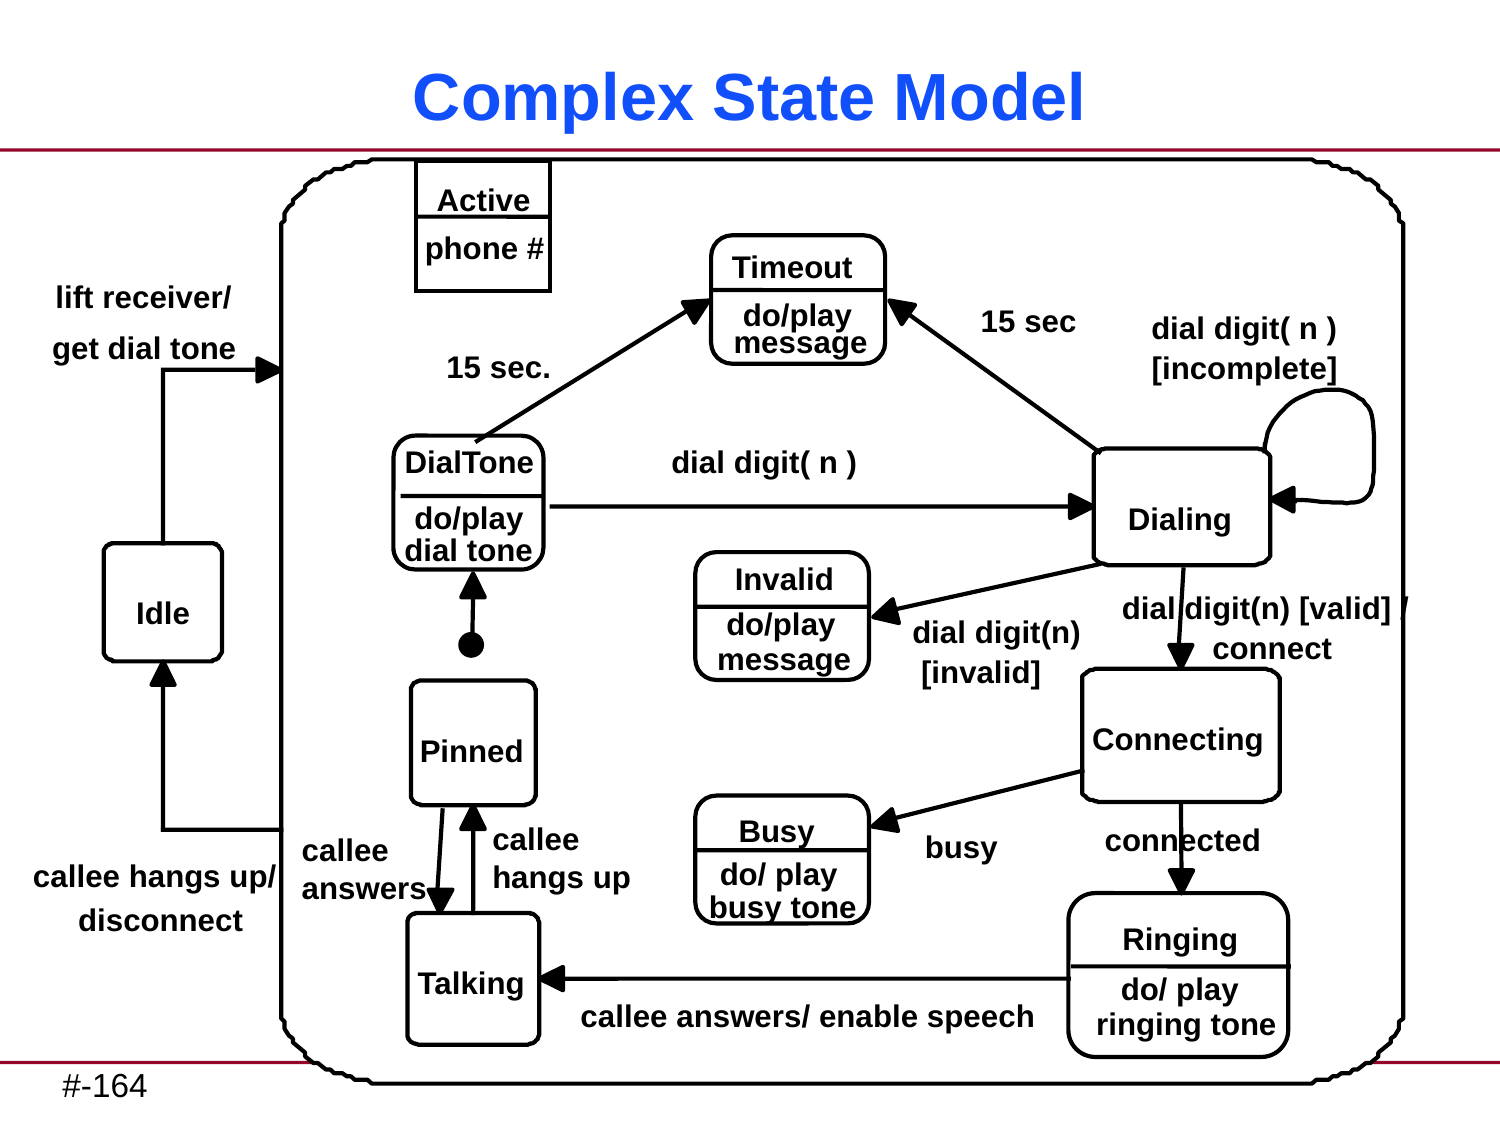

# Complex State Model

Active

phone #

Timeout

lift receiver/
do/play

15 sec
dial digit( n )

message
   get dial tone
15 sec.
[incomplete]

DialTone
dial digit( n )

do/play

Dialing

dial tone

Invalid

dial digit(n) [valid] /
Idle
do/play

dial digit(n)

connect
message

 [invalid]

Connecting
Pinned

Busy

callee
hangs up
connected
busy
callee
answers

do/ play
callee hangs up/

busy tone

   disconnect

Ringing

Talking
do/ play

callee answers/ enable speech
ringing tone